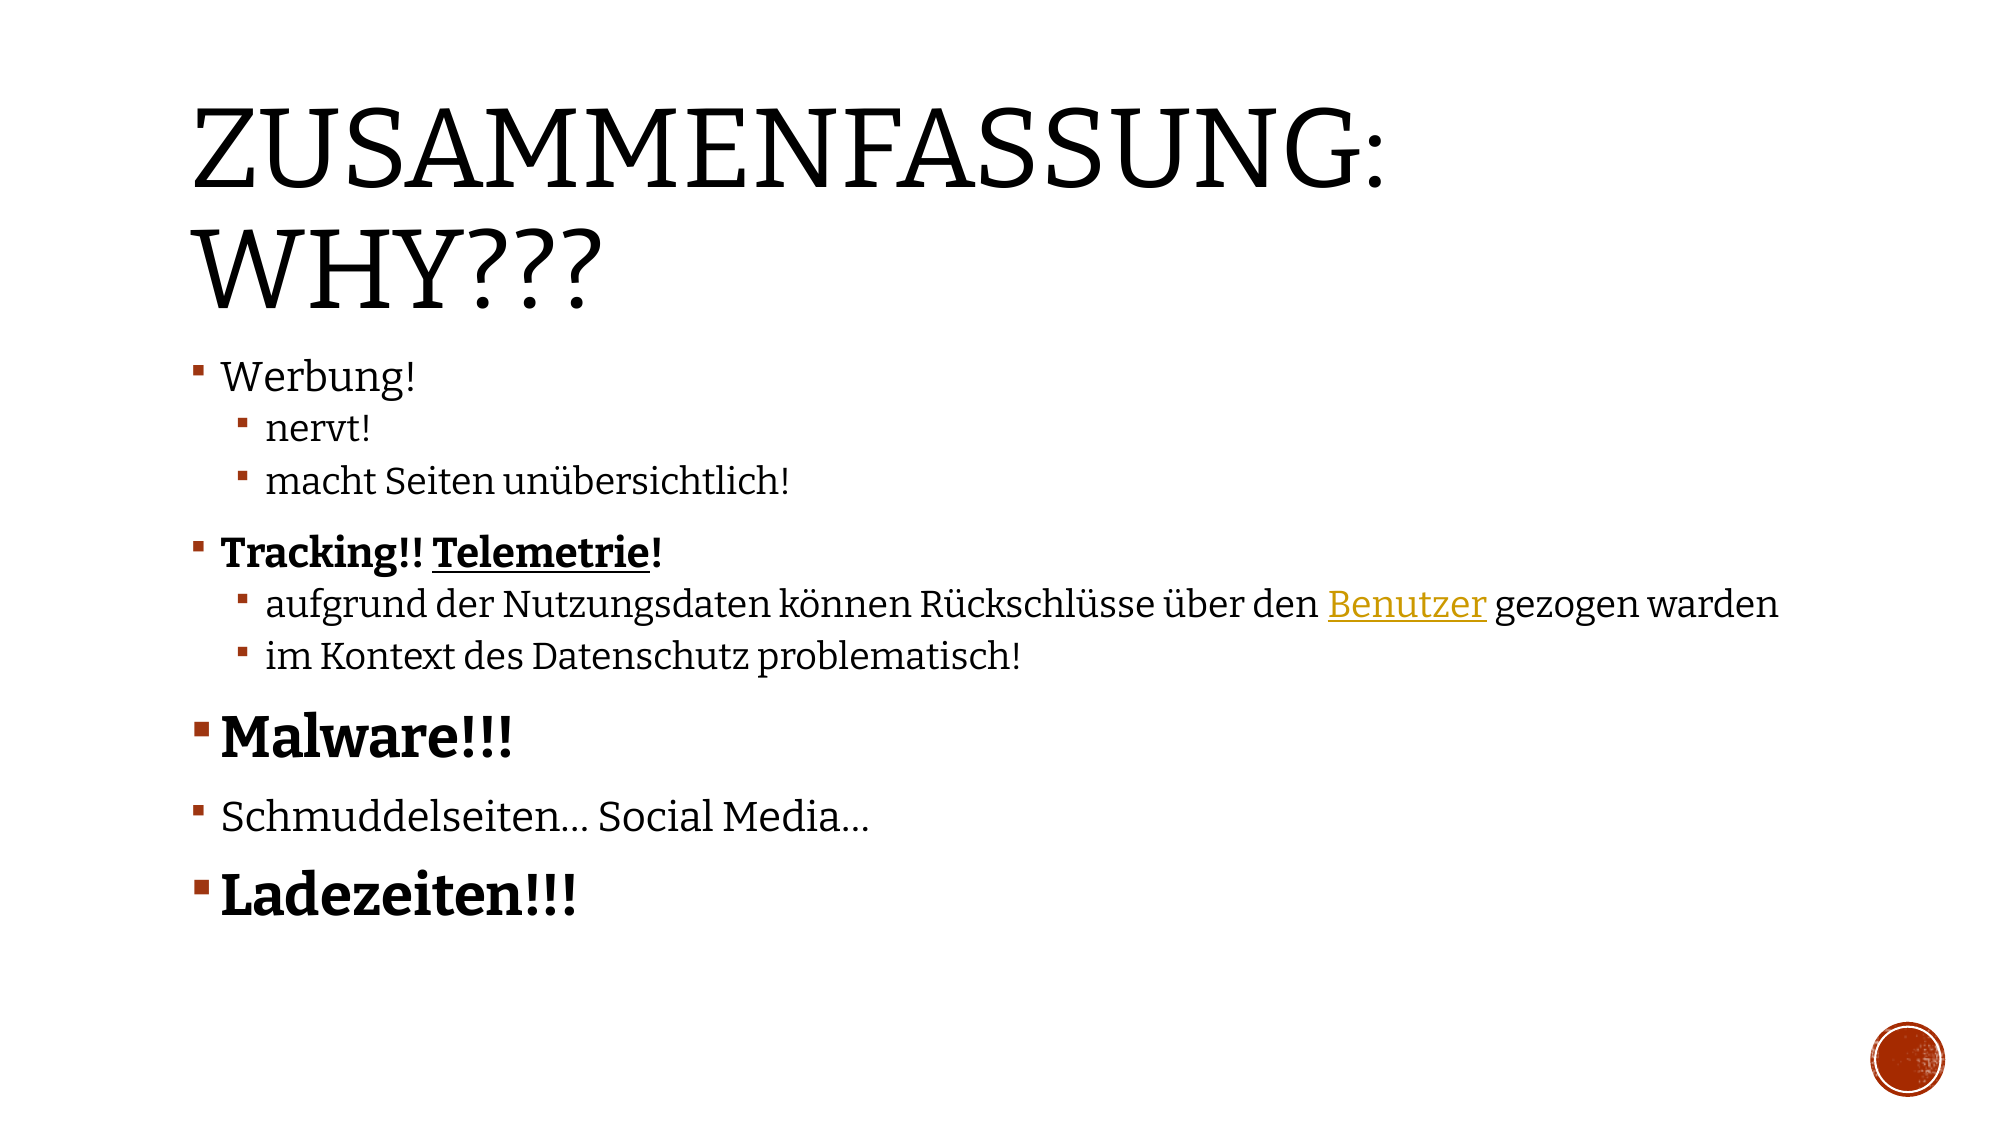

# Zusammenfassung: Why???
Werbung!
nervt!
macht Seiten unübersichtlich!
Tracking!! Telemetrie!
aufgrund der Nutzungsdaten können Rückschlüsse über den Benutzer gezogen warden
im Kontext des Datenschutz problematisch!
Malware!!!
Schmuddelseiten… Social Media…
Ladezeiten!!!